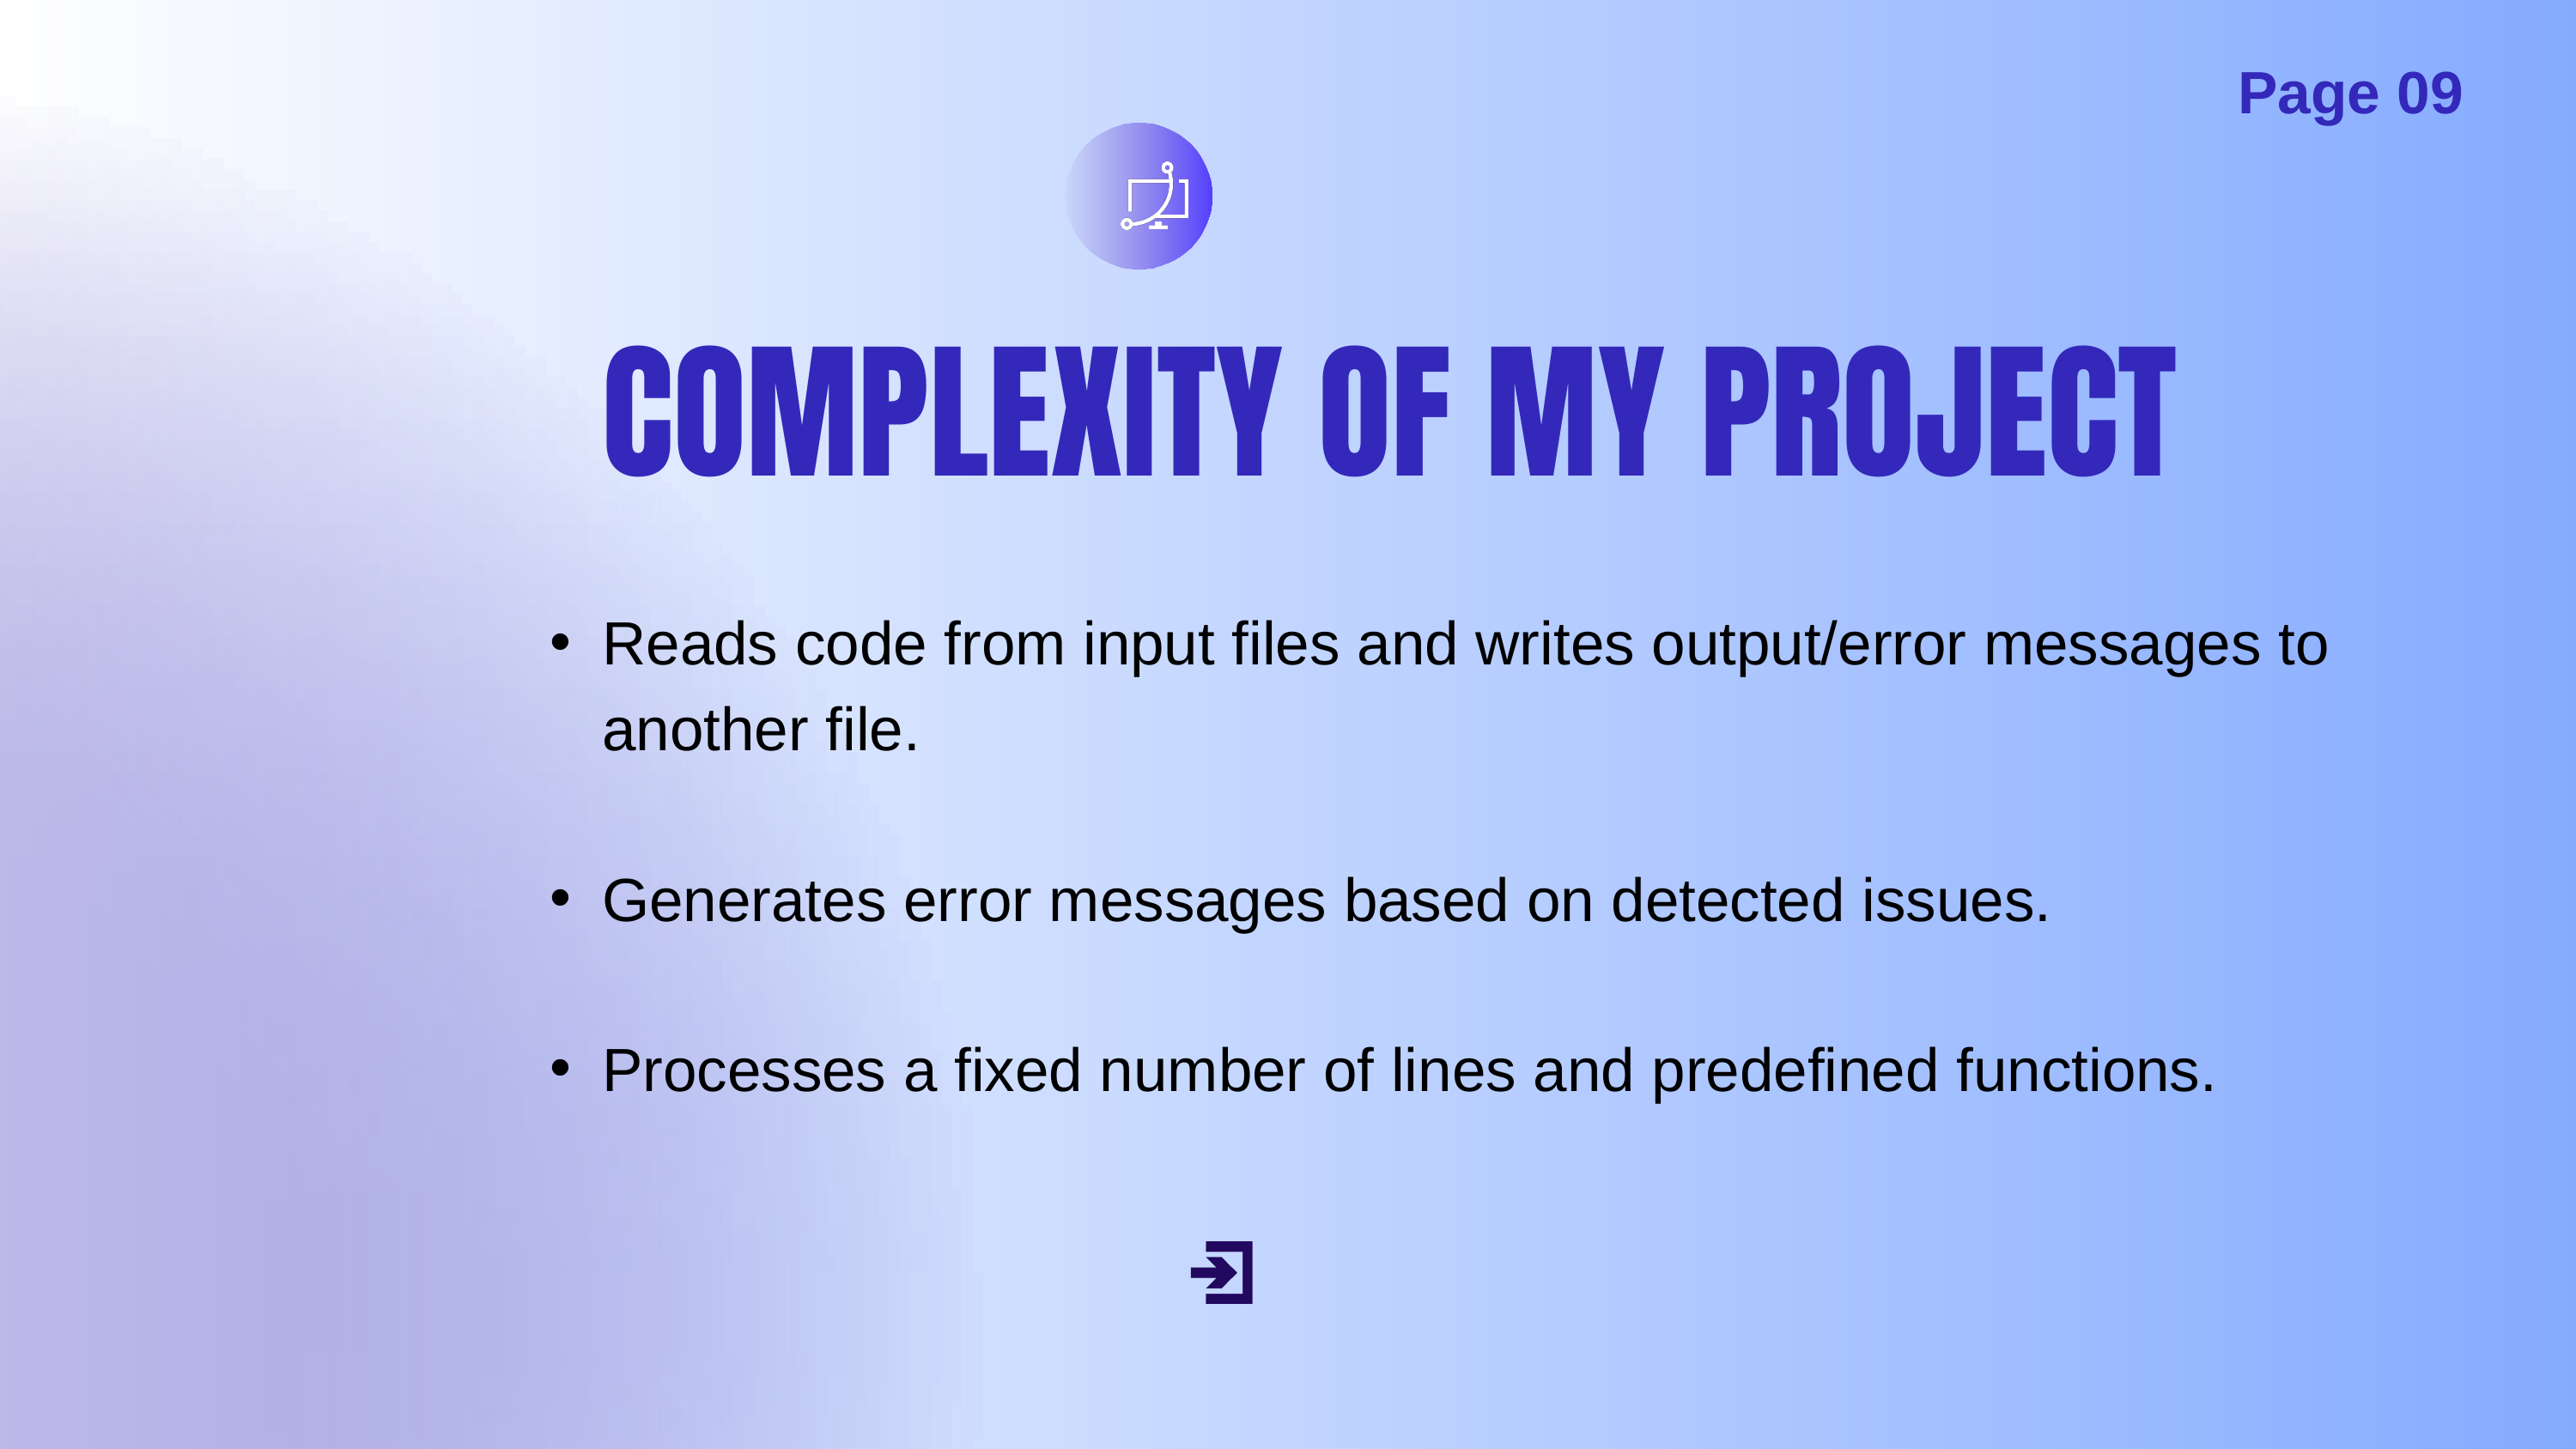

Page 09

COMPLEXITY OF MY PROJECT
Reads code from input files and writes output/error messages to another file.

Generates error messages based on detected issues.

Processes a fixed number of lines and predefined functions.